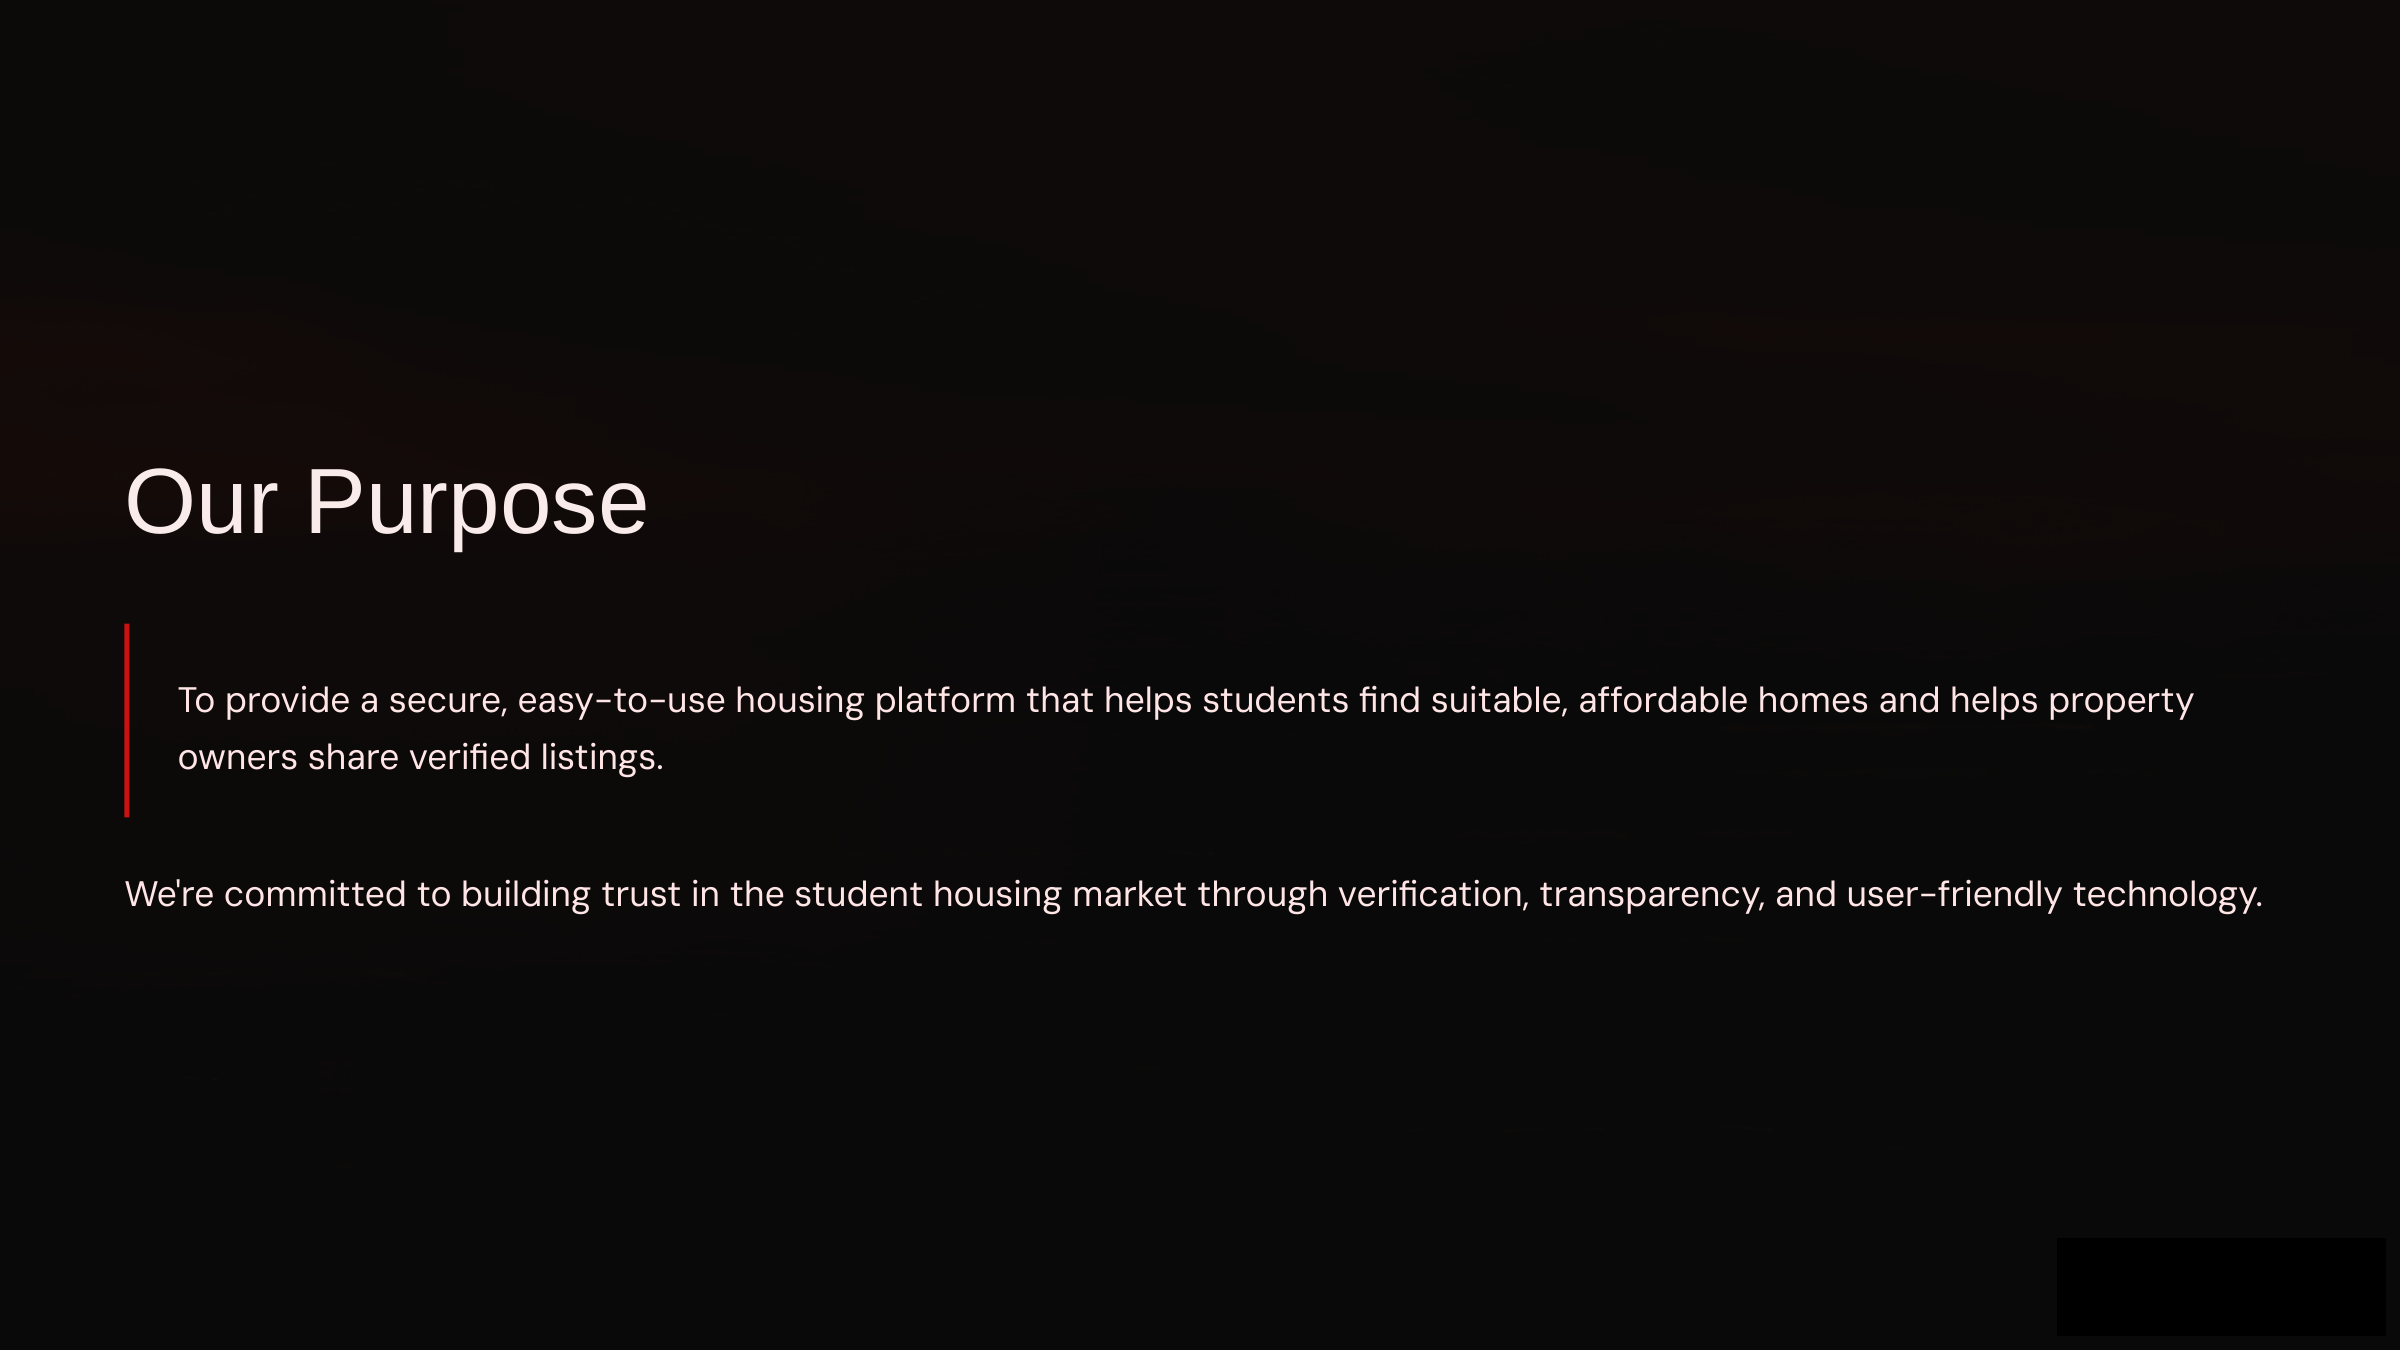

Our Purpose

To provide a secure, easy-to-use housing platform that helps students find suitable, affordable homes and helps property owners share verified listings.
We're committed to building trust in the student housing market through verification, transparency, and user-friendly technology.